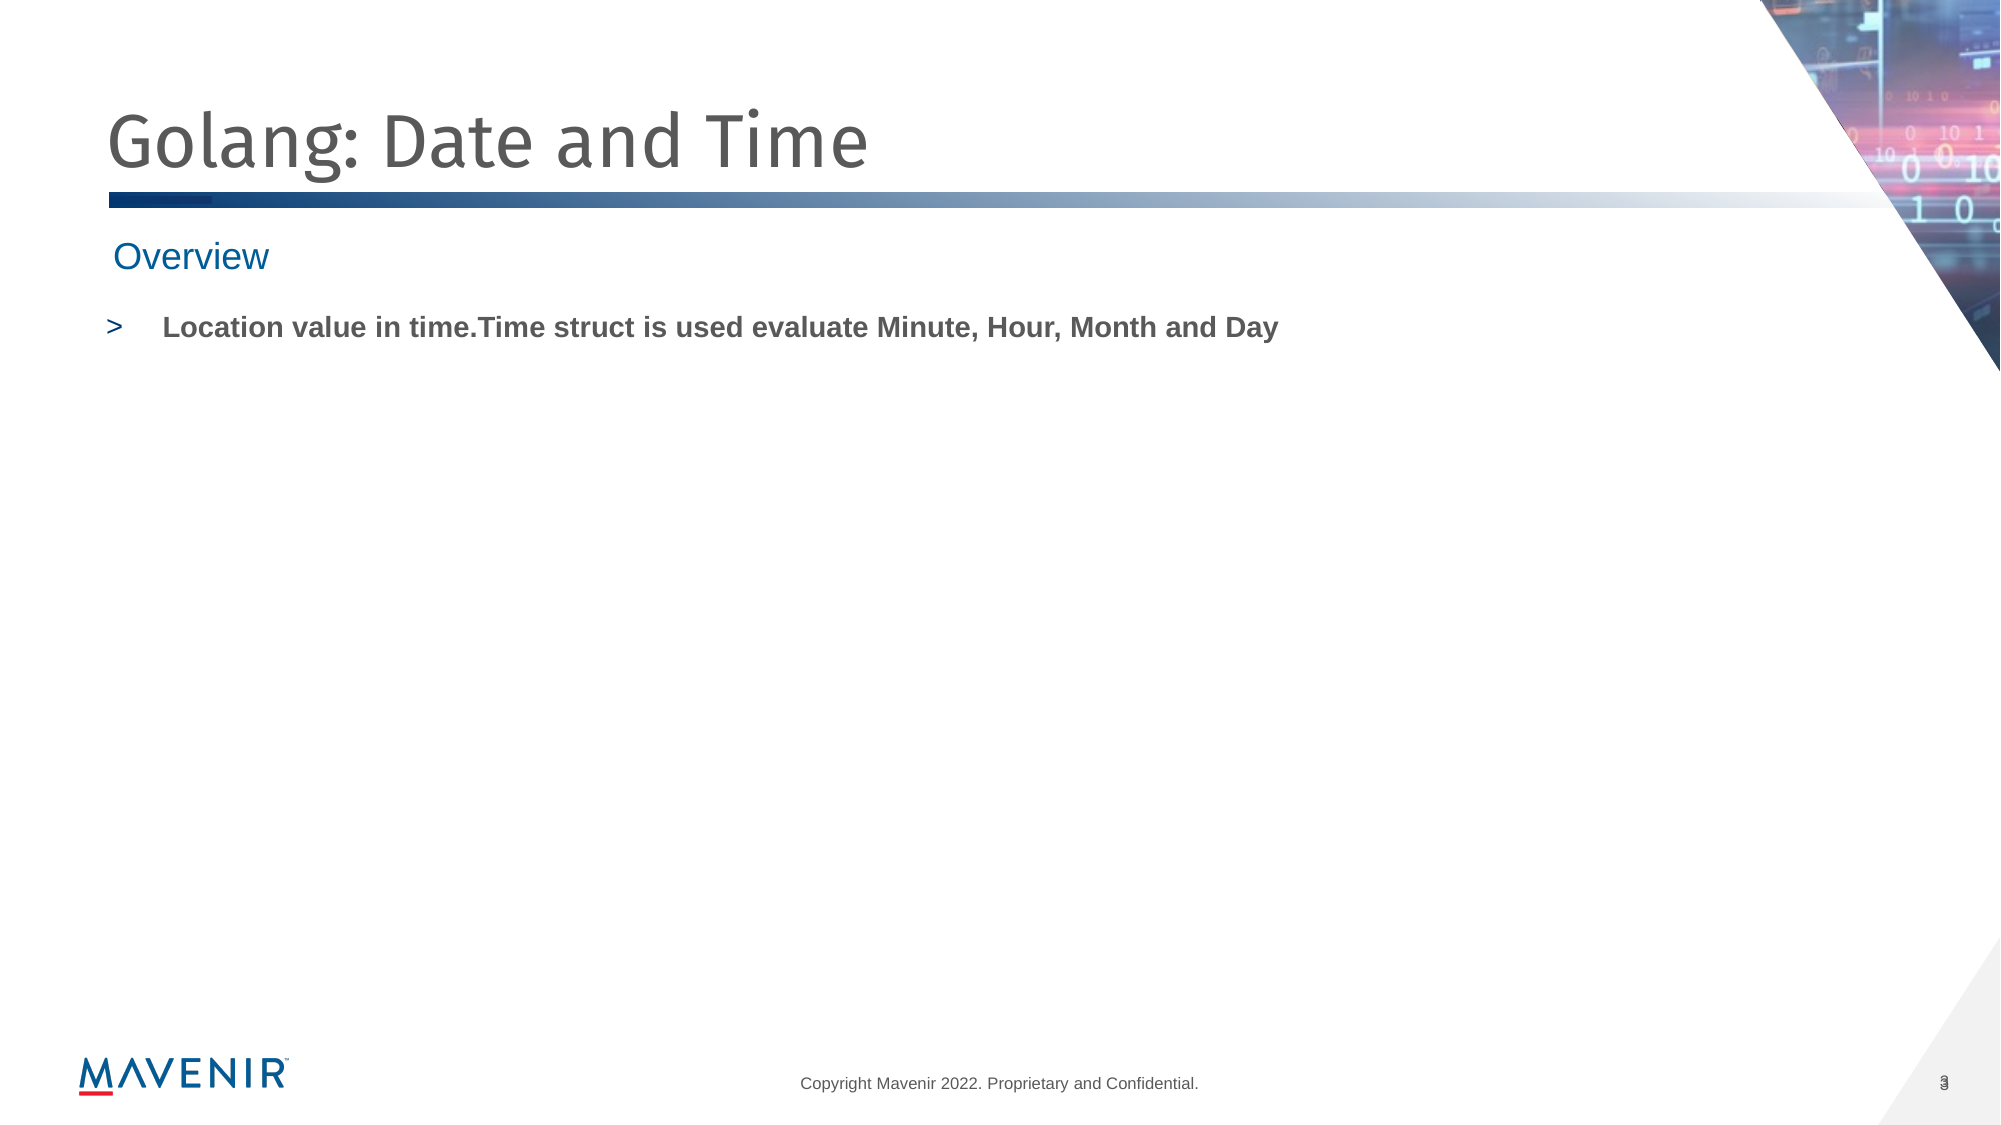

# Golang: Date and Time

Overview

Location value in time.Time struct is used evaluate Minute, Hour, Month and Day

3